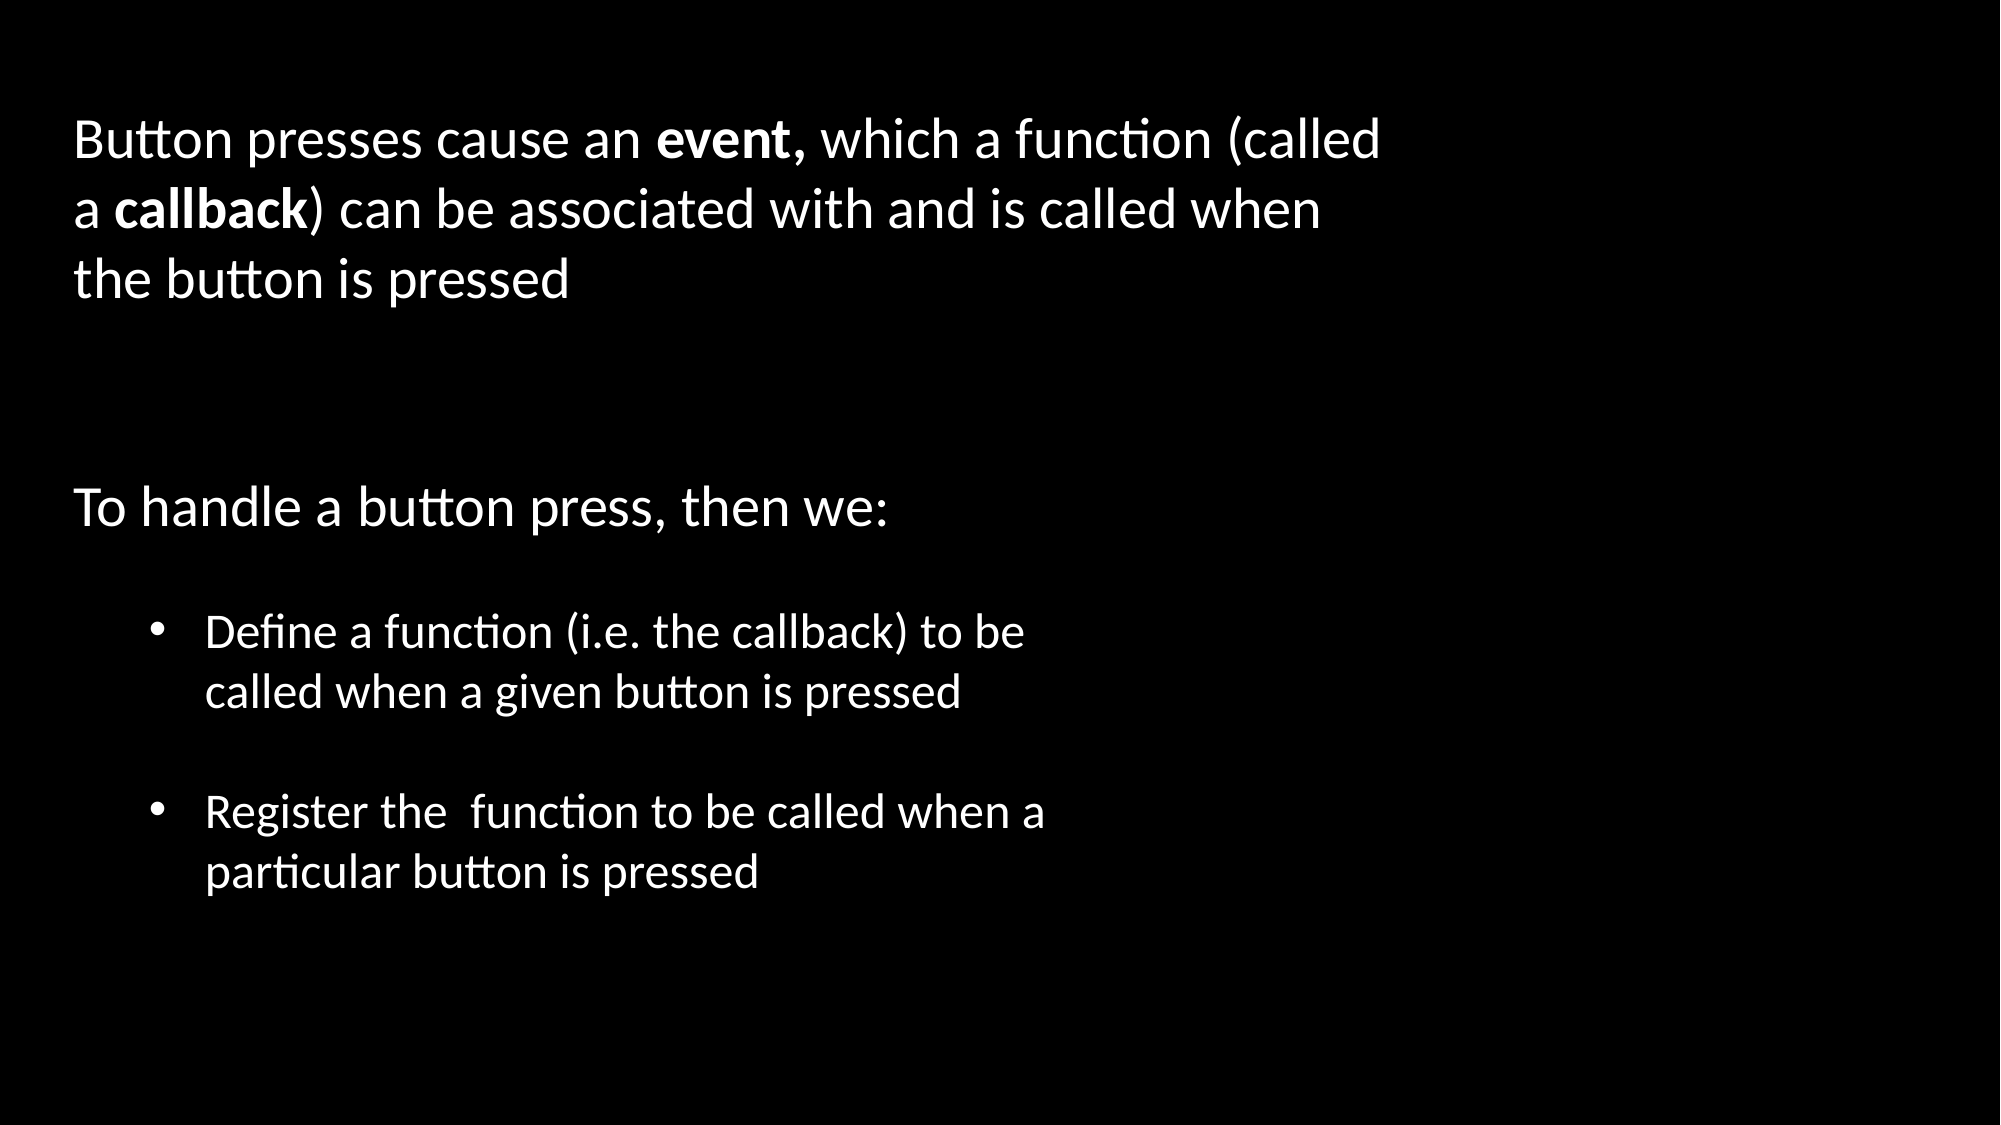

Button presses cause an event, which a function (called a callback) can be associated with and is called when the button is pressed
To handle a button press, then we:

Define a function (i.e. the callback) to be called when a given button is pressed

Register the  function to be called when a particular button is pressed